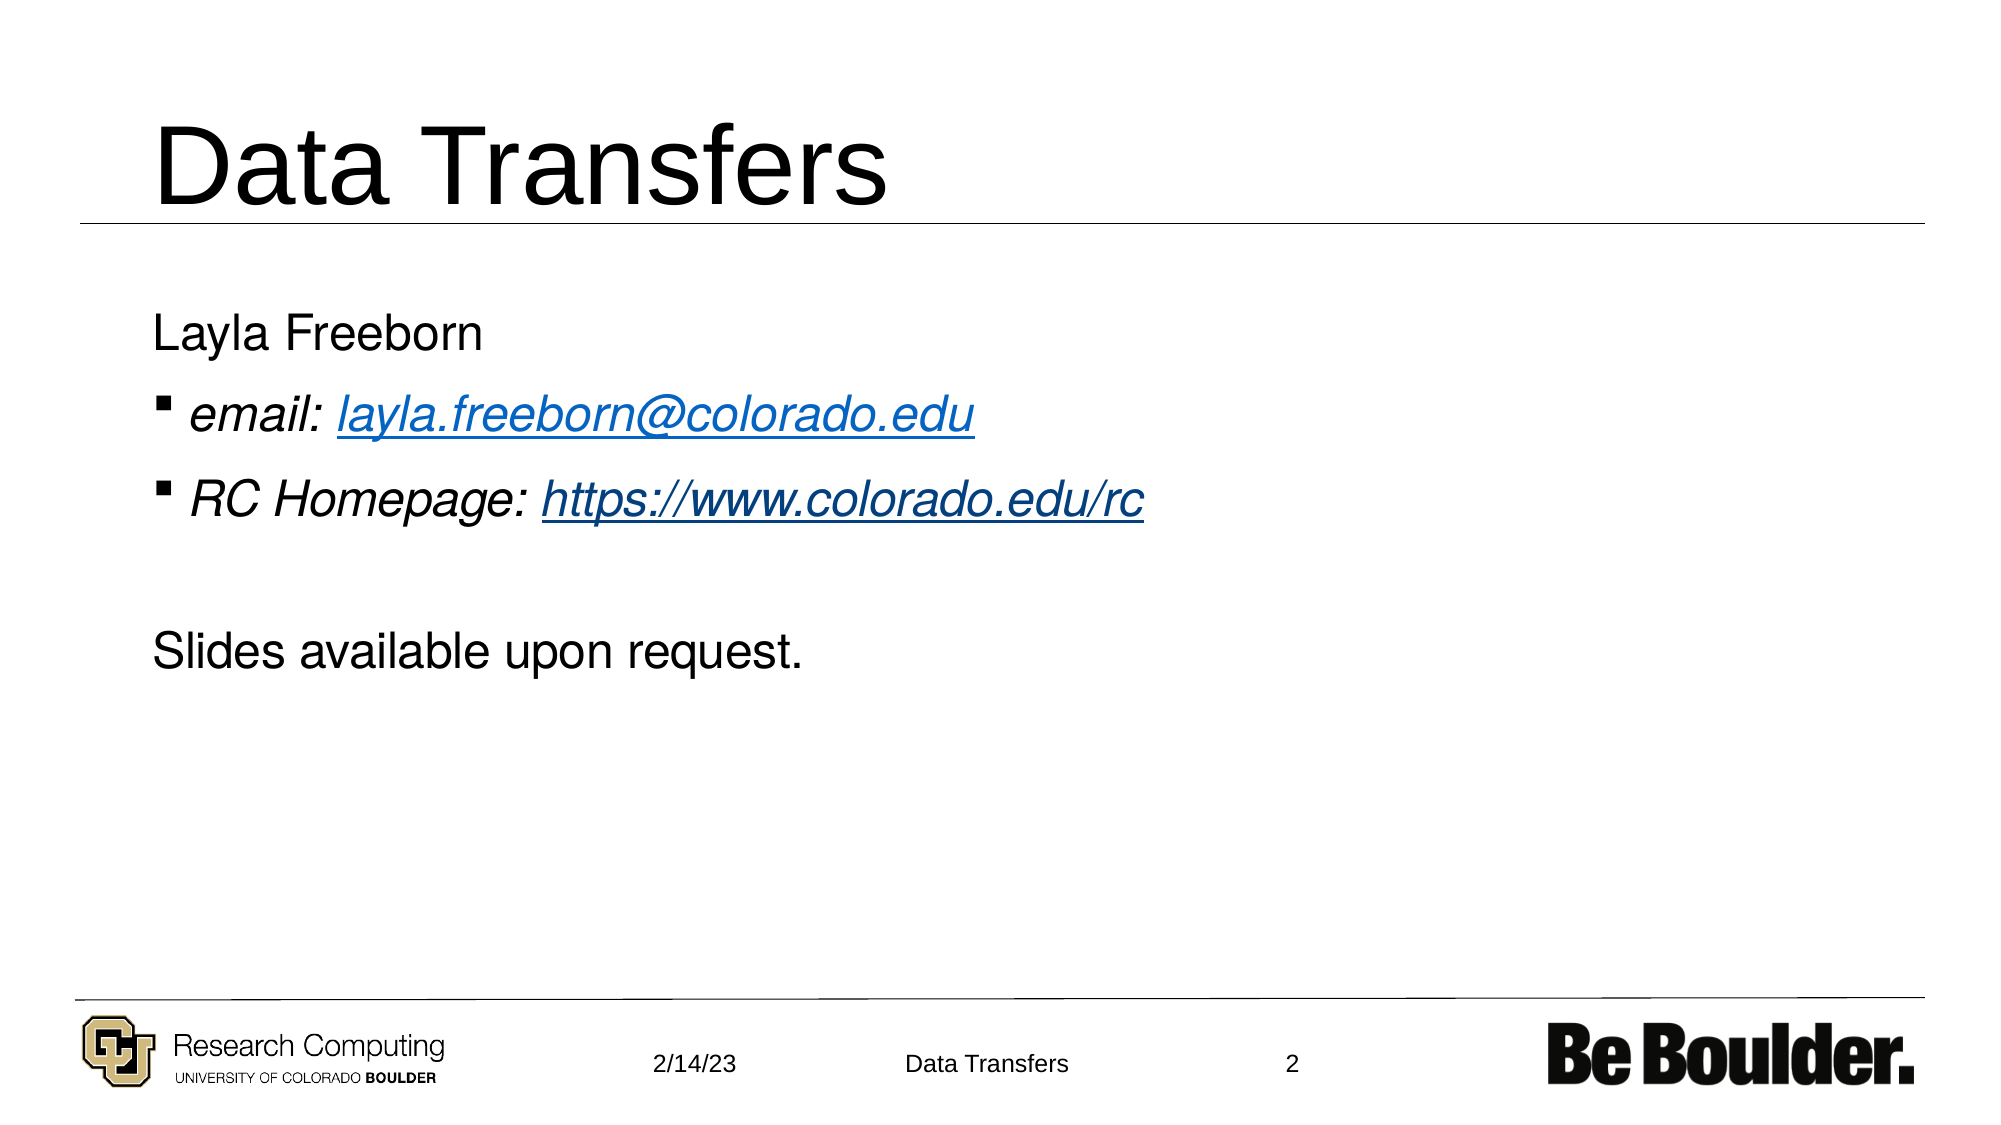

# Data Transfers
Layla Freeborn
email: layla.freeborn@colorado.edu
RC Homepage: https://www.colorado.edu/rc

Slides available upon request.
2/14/23
2
Data Transfers